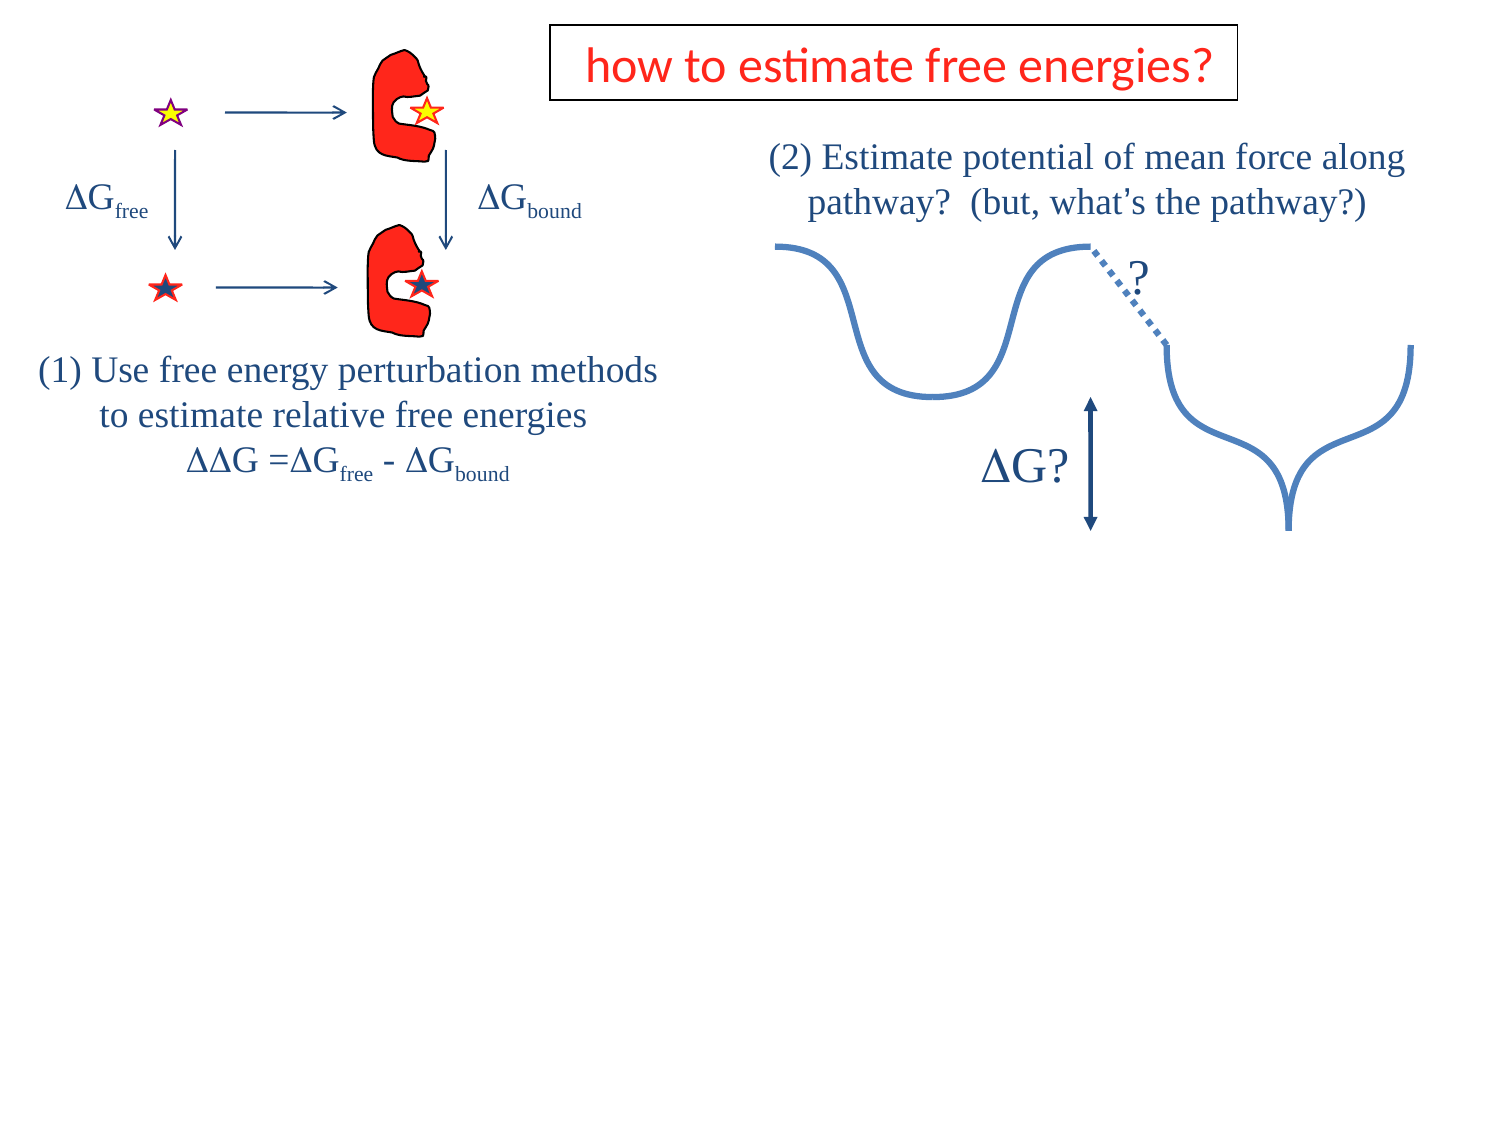

# how to estimate free energies?

(2) Estimate potential of mean force along pathway?  (but, what’s the pathway?)
ΔGfree
ΔGbound

?

ΔG?

 (1) Use free energy perturbation methods to estimate relative free energies
 ΔΔG =ΔGfree - ΔGbound